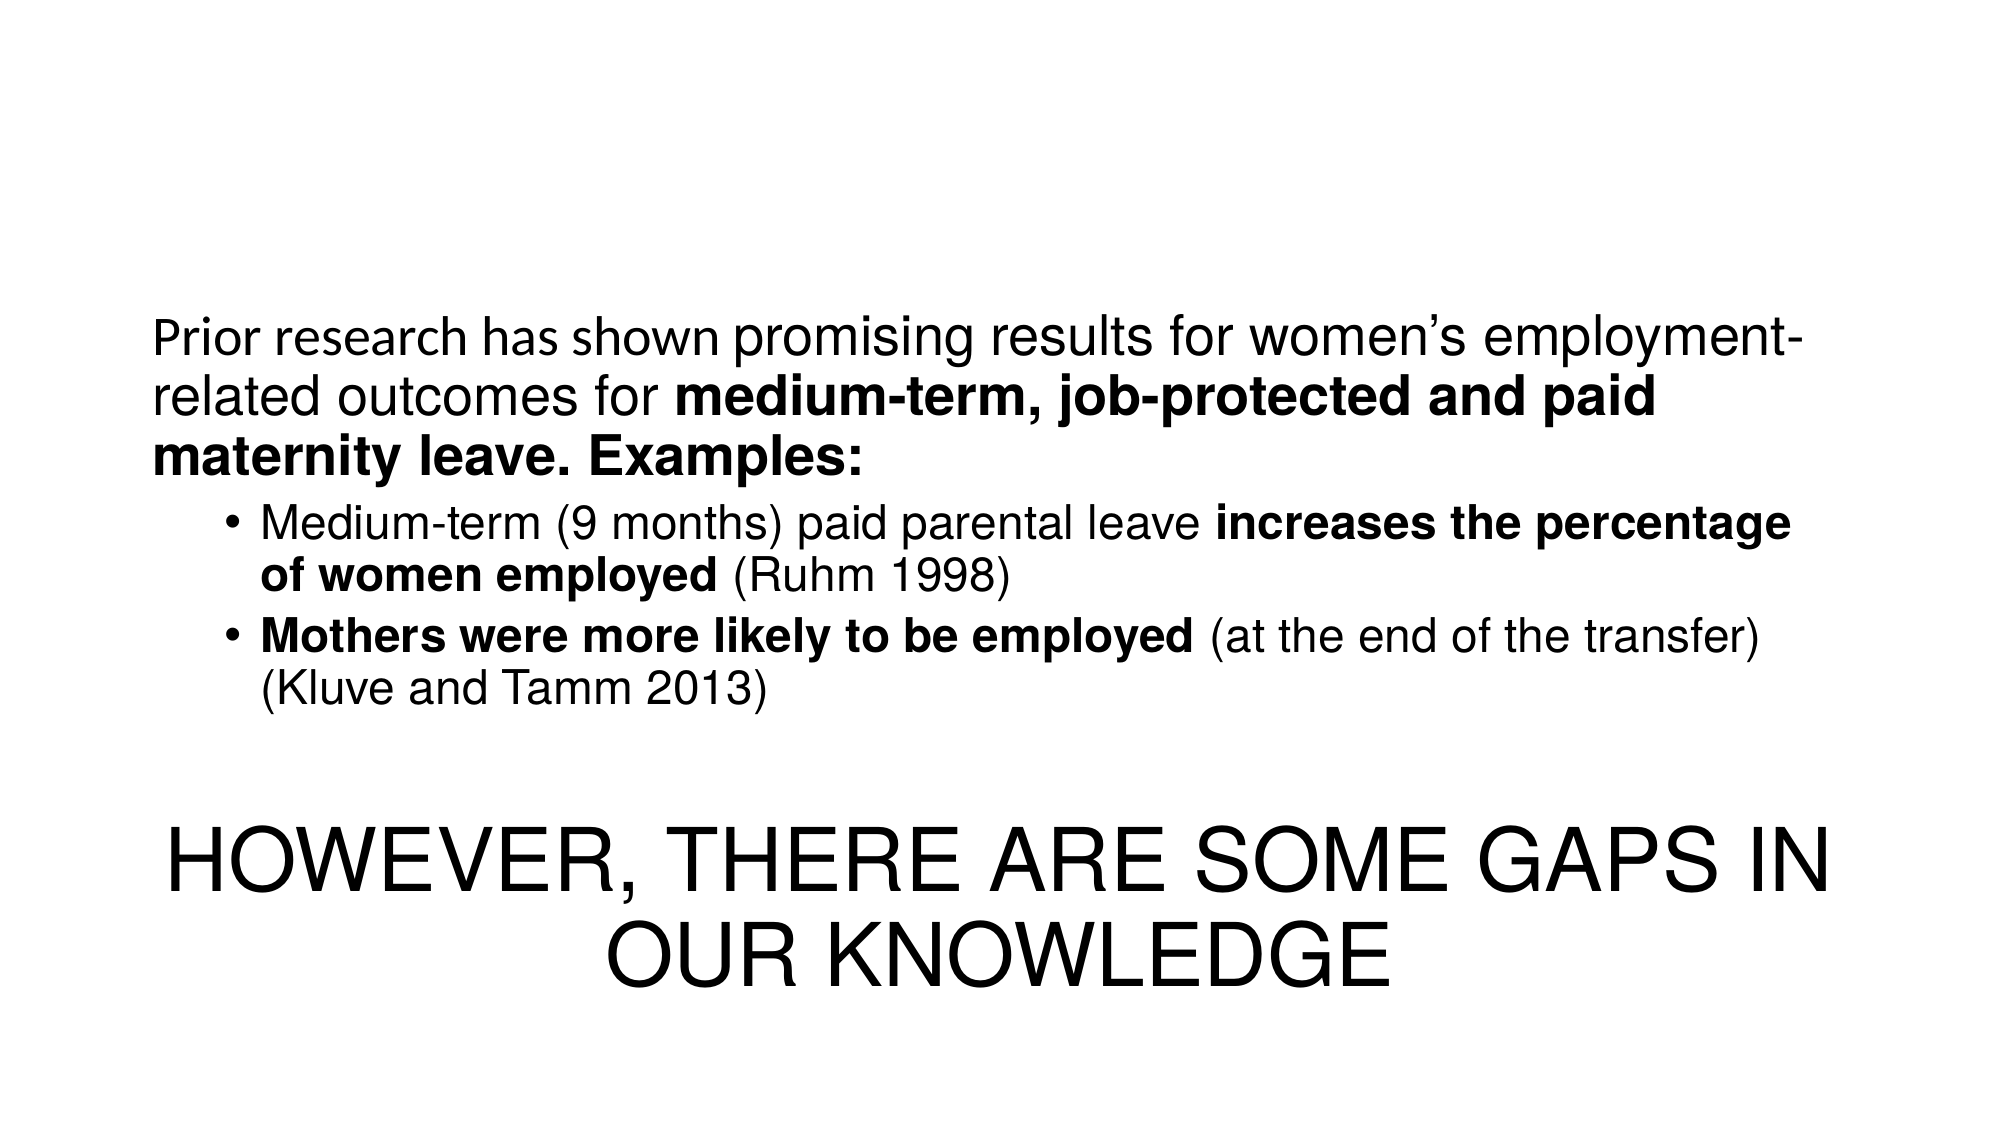

#
Prior research has shown promising results for women’s employment-related outcomes for medium-term, job-protected and paid maternity leave. Examples:
Medium-term (9 months) paid parental leave increases the percentage of women employed (Ruhm 1998)
Mothers were more likely to be employed (at the end of the transfer) (Kluve and Tamm 2013)

HOWEVER, THERE ARE SOME GAPS IN OUR KNOWLEDGE